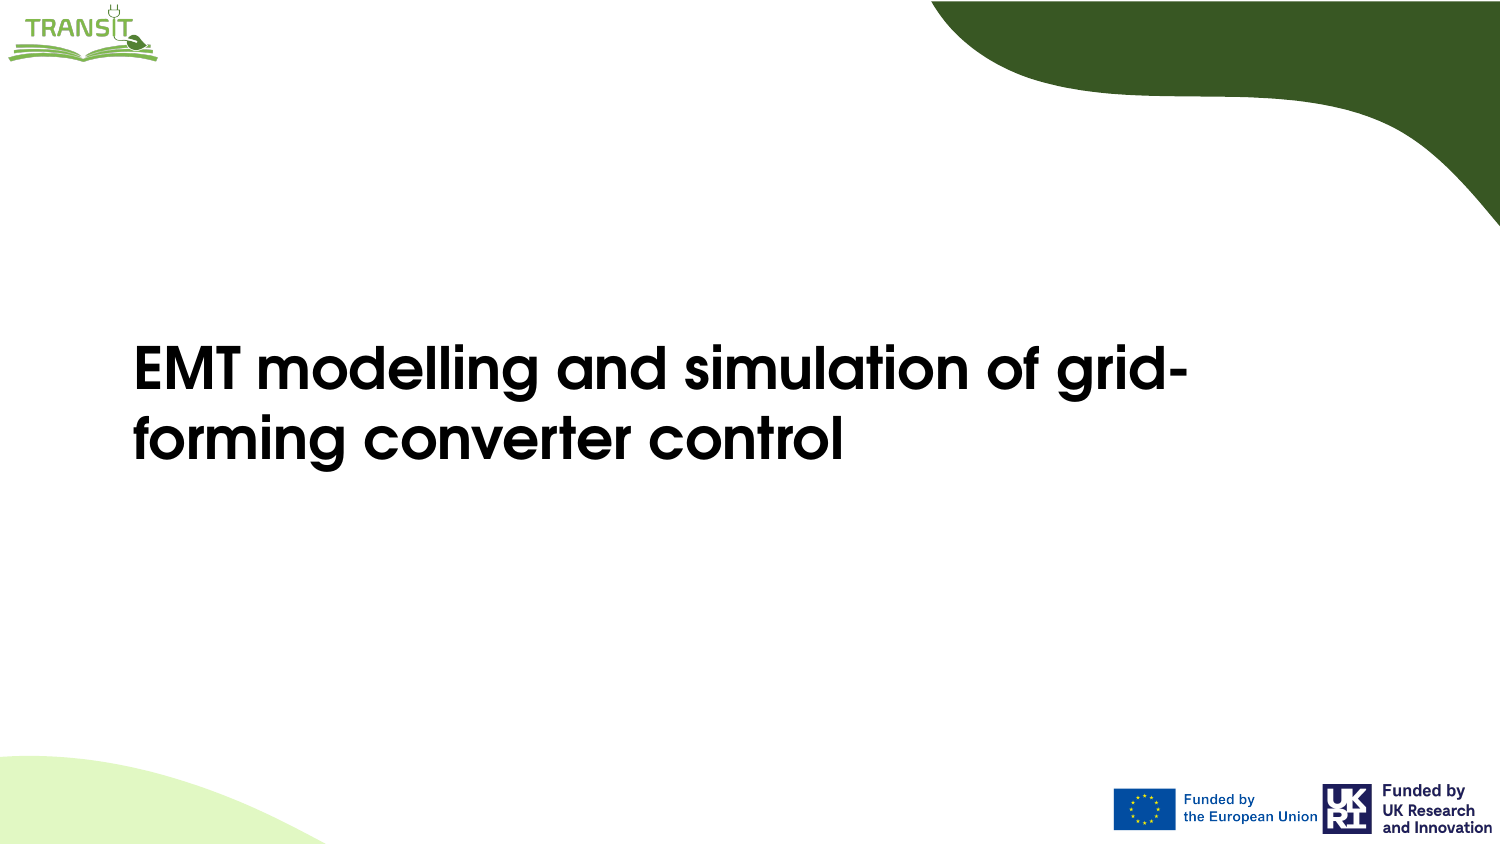

# EMT modelling and simulation of grid-forming converter control